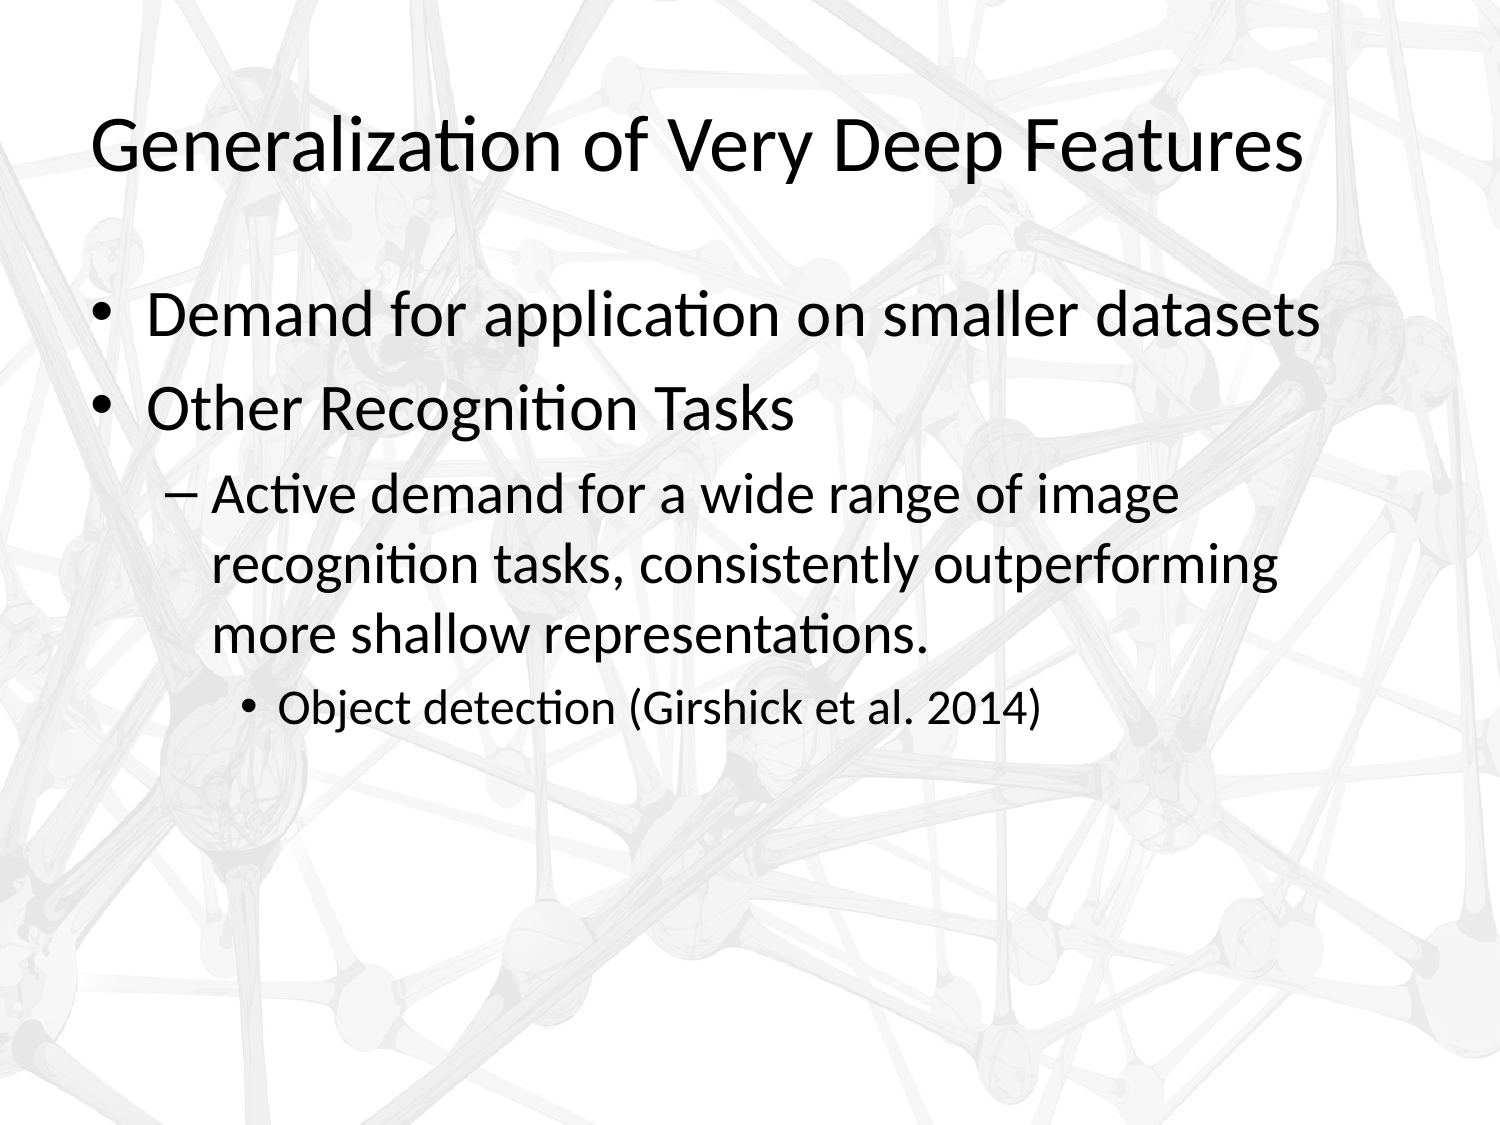

# Generalization of Very Deep Features
Demand for application on smaller datasets
Other Recognition Tasks
Active demand for a wide range of image recognition tasks, consistently outperforming more shallow representations.
Object detection (Girshick et al. 2014)